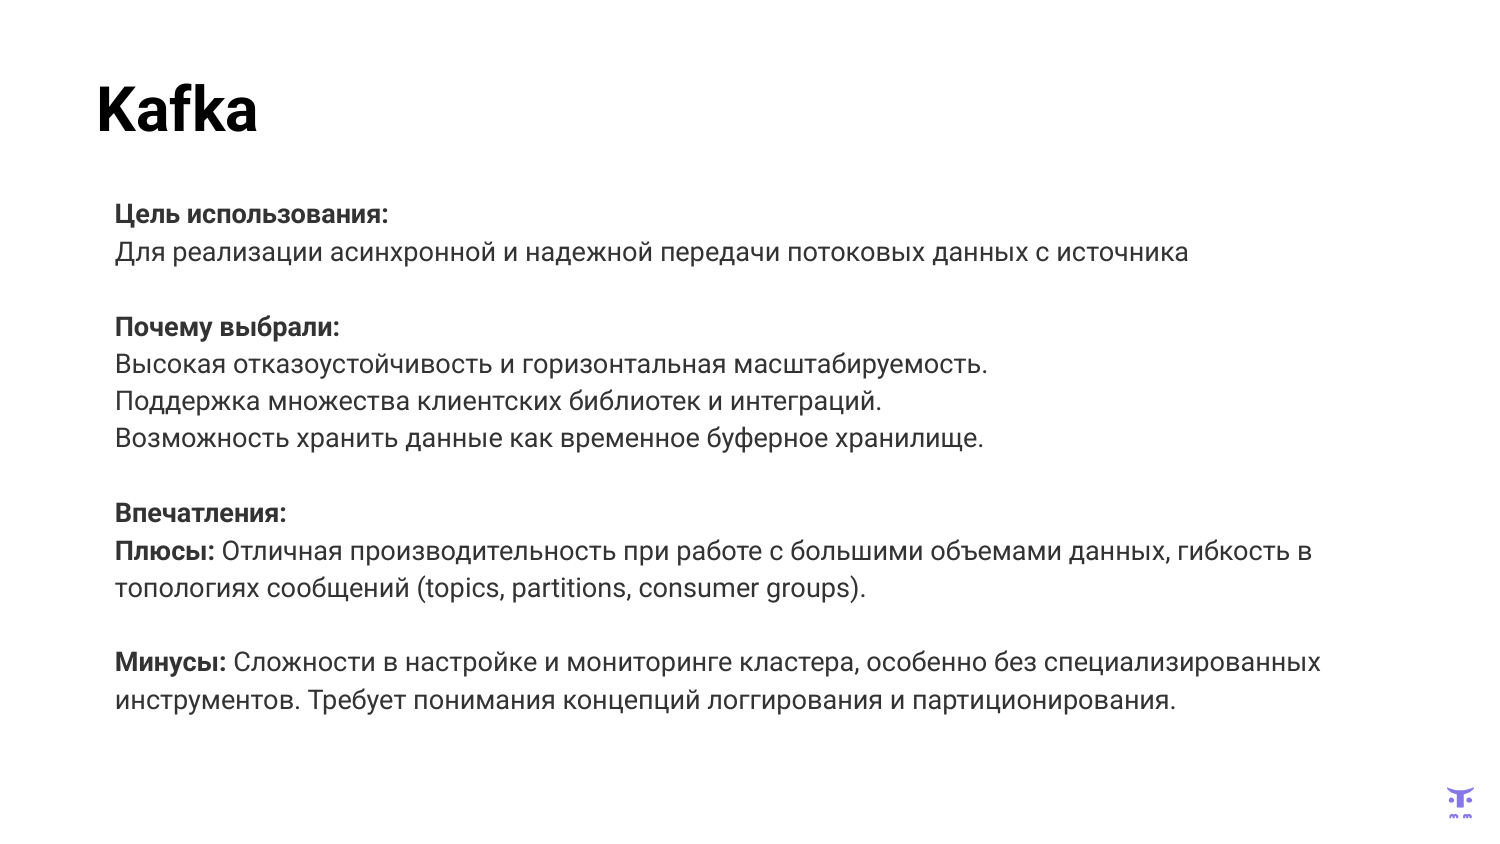

# Kafka

Цель использования:
Для реализации асинхронной и надежной передачи потоковых данных с источника

Почему выбрали:
Высокая отказоустойчивость и горизонтальная масштабируемость.
Поддержка множества клиентских библиотек и интеграций.
Возможность хранить данные как временное буферное хранилище.

Впечатления:
Плюсы: Отличная производительность при работе с большими объемами данных, гибкость в топологиях сообщений (topics, partitions, consumer groups).

Минусы: Сложности в настройке и мониторинге кластера, особенно без специализированных инструментов. Требует понимания концепций логгирования и партиционирования.